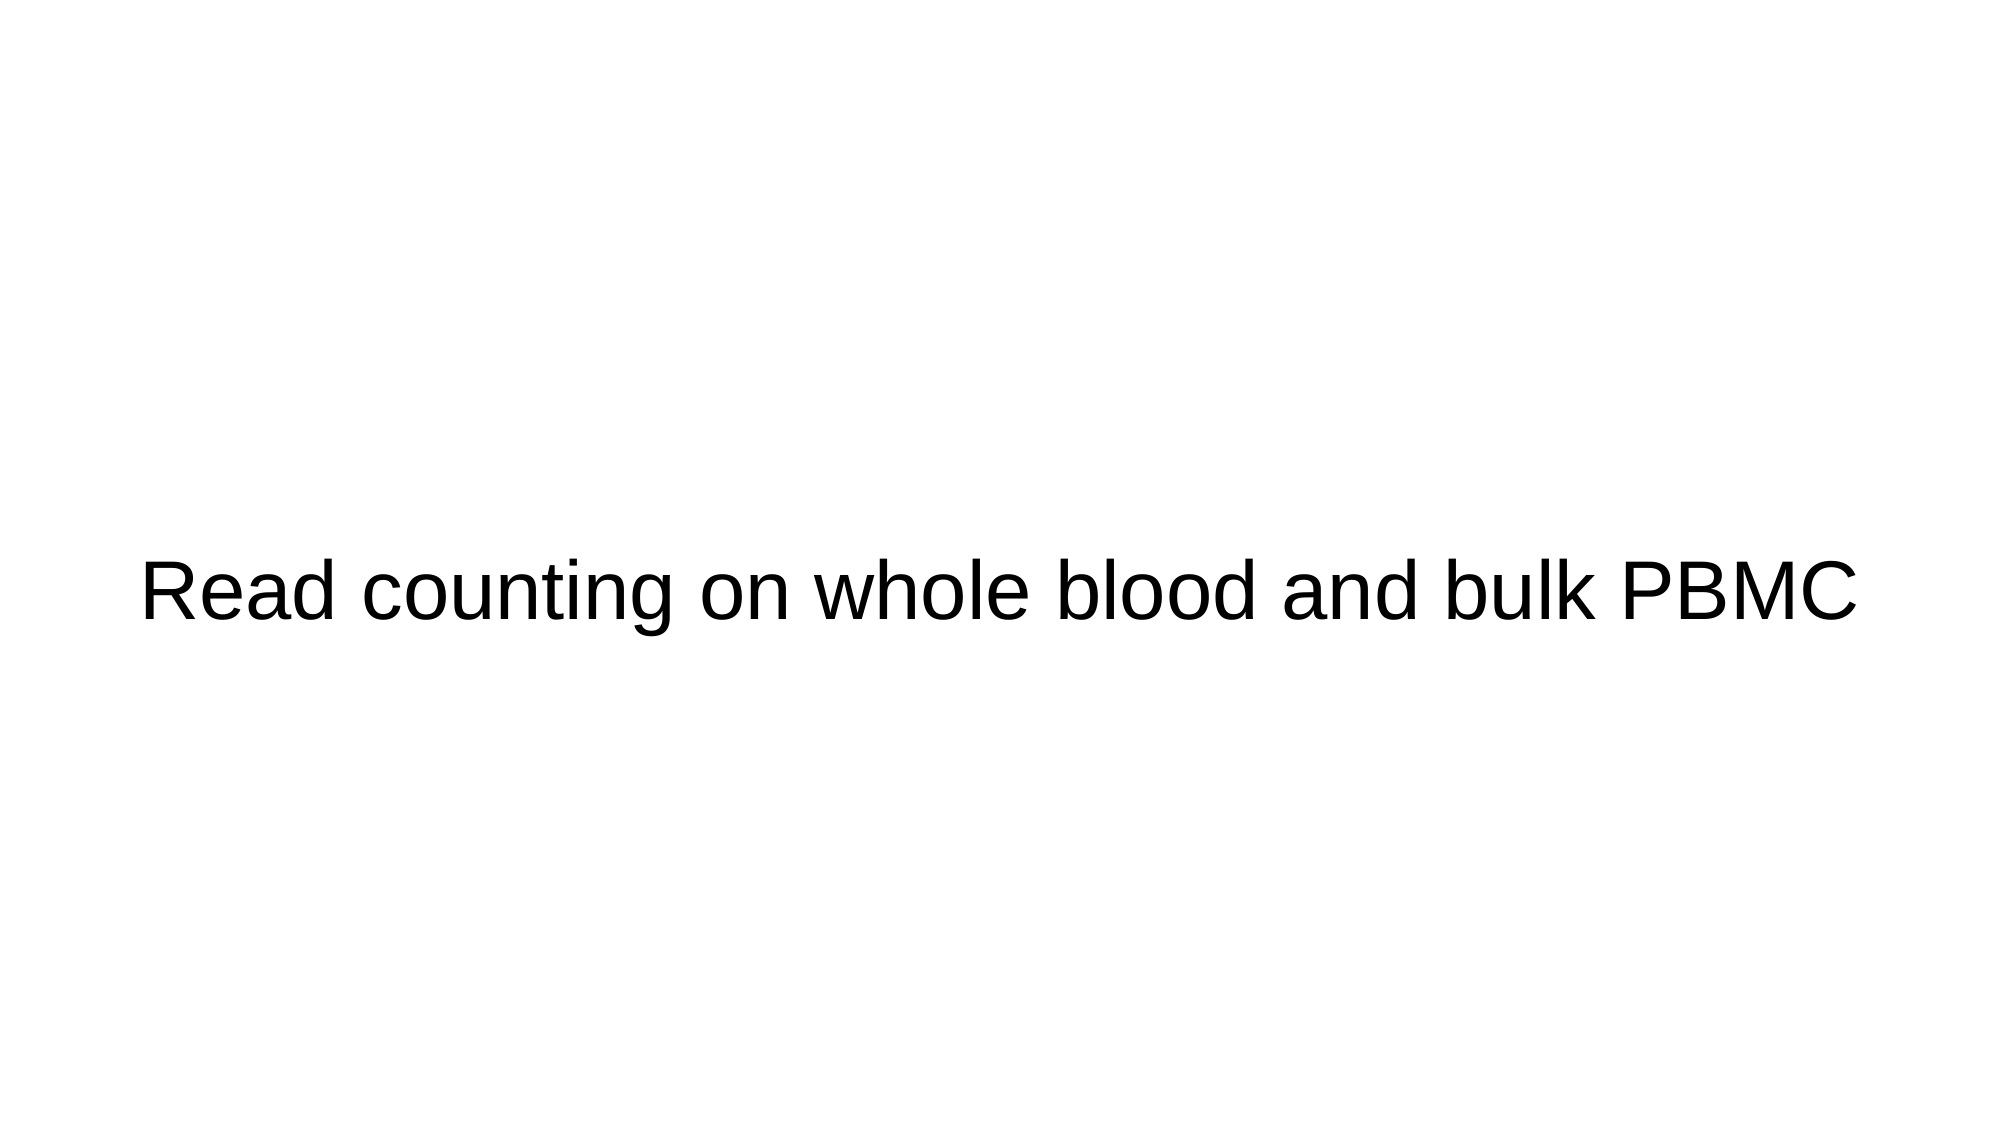

# Read counting on whole blood and bulk PBMC